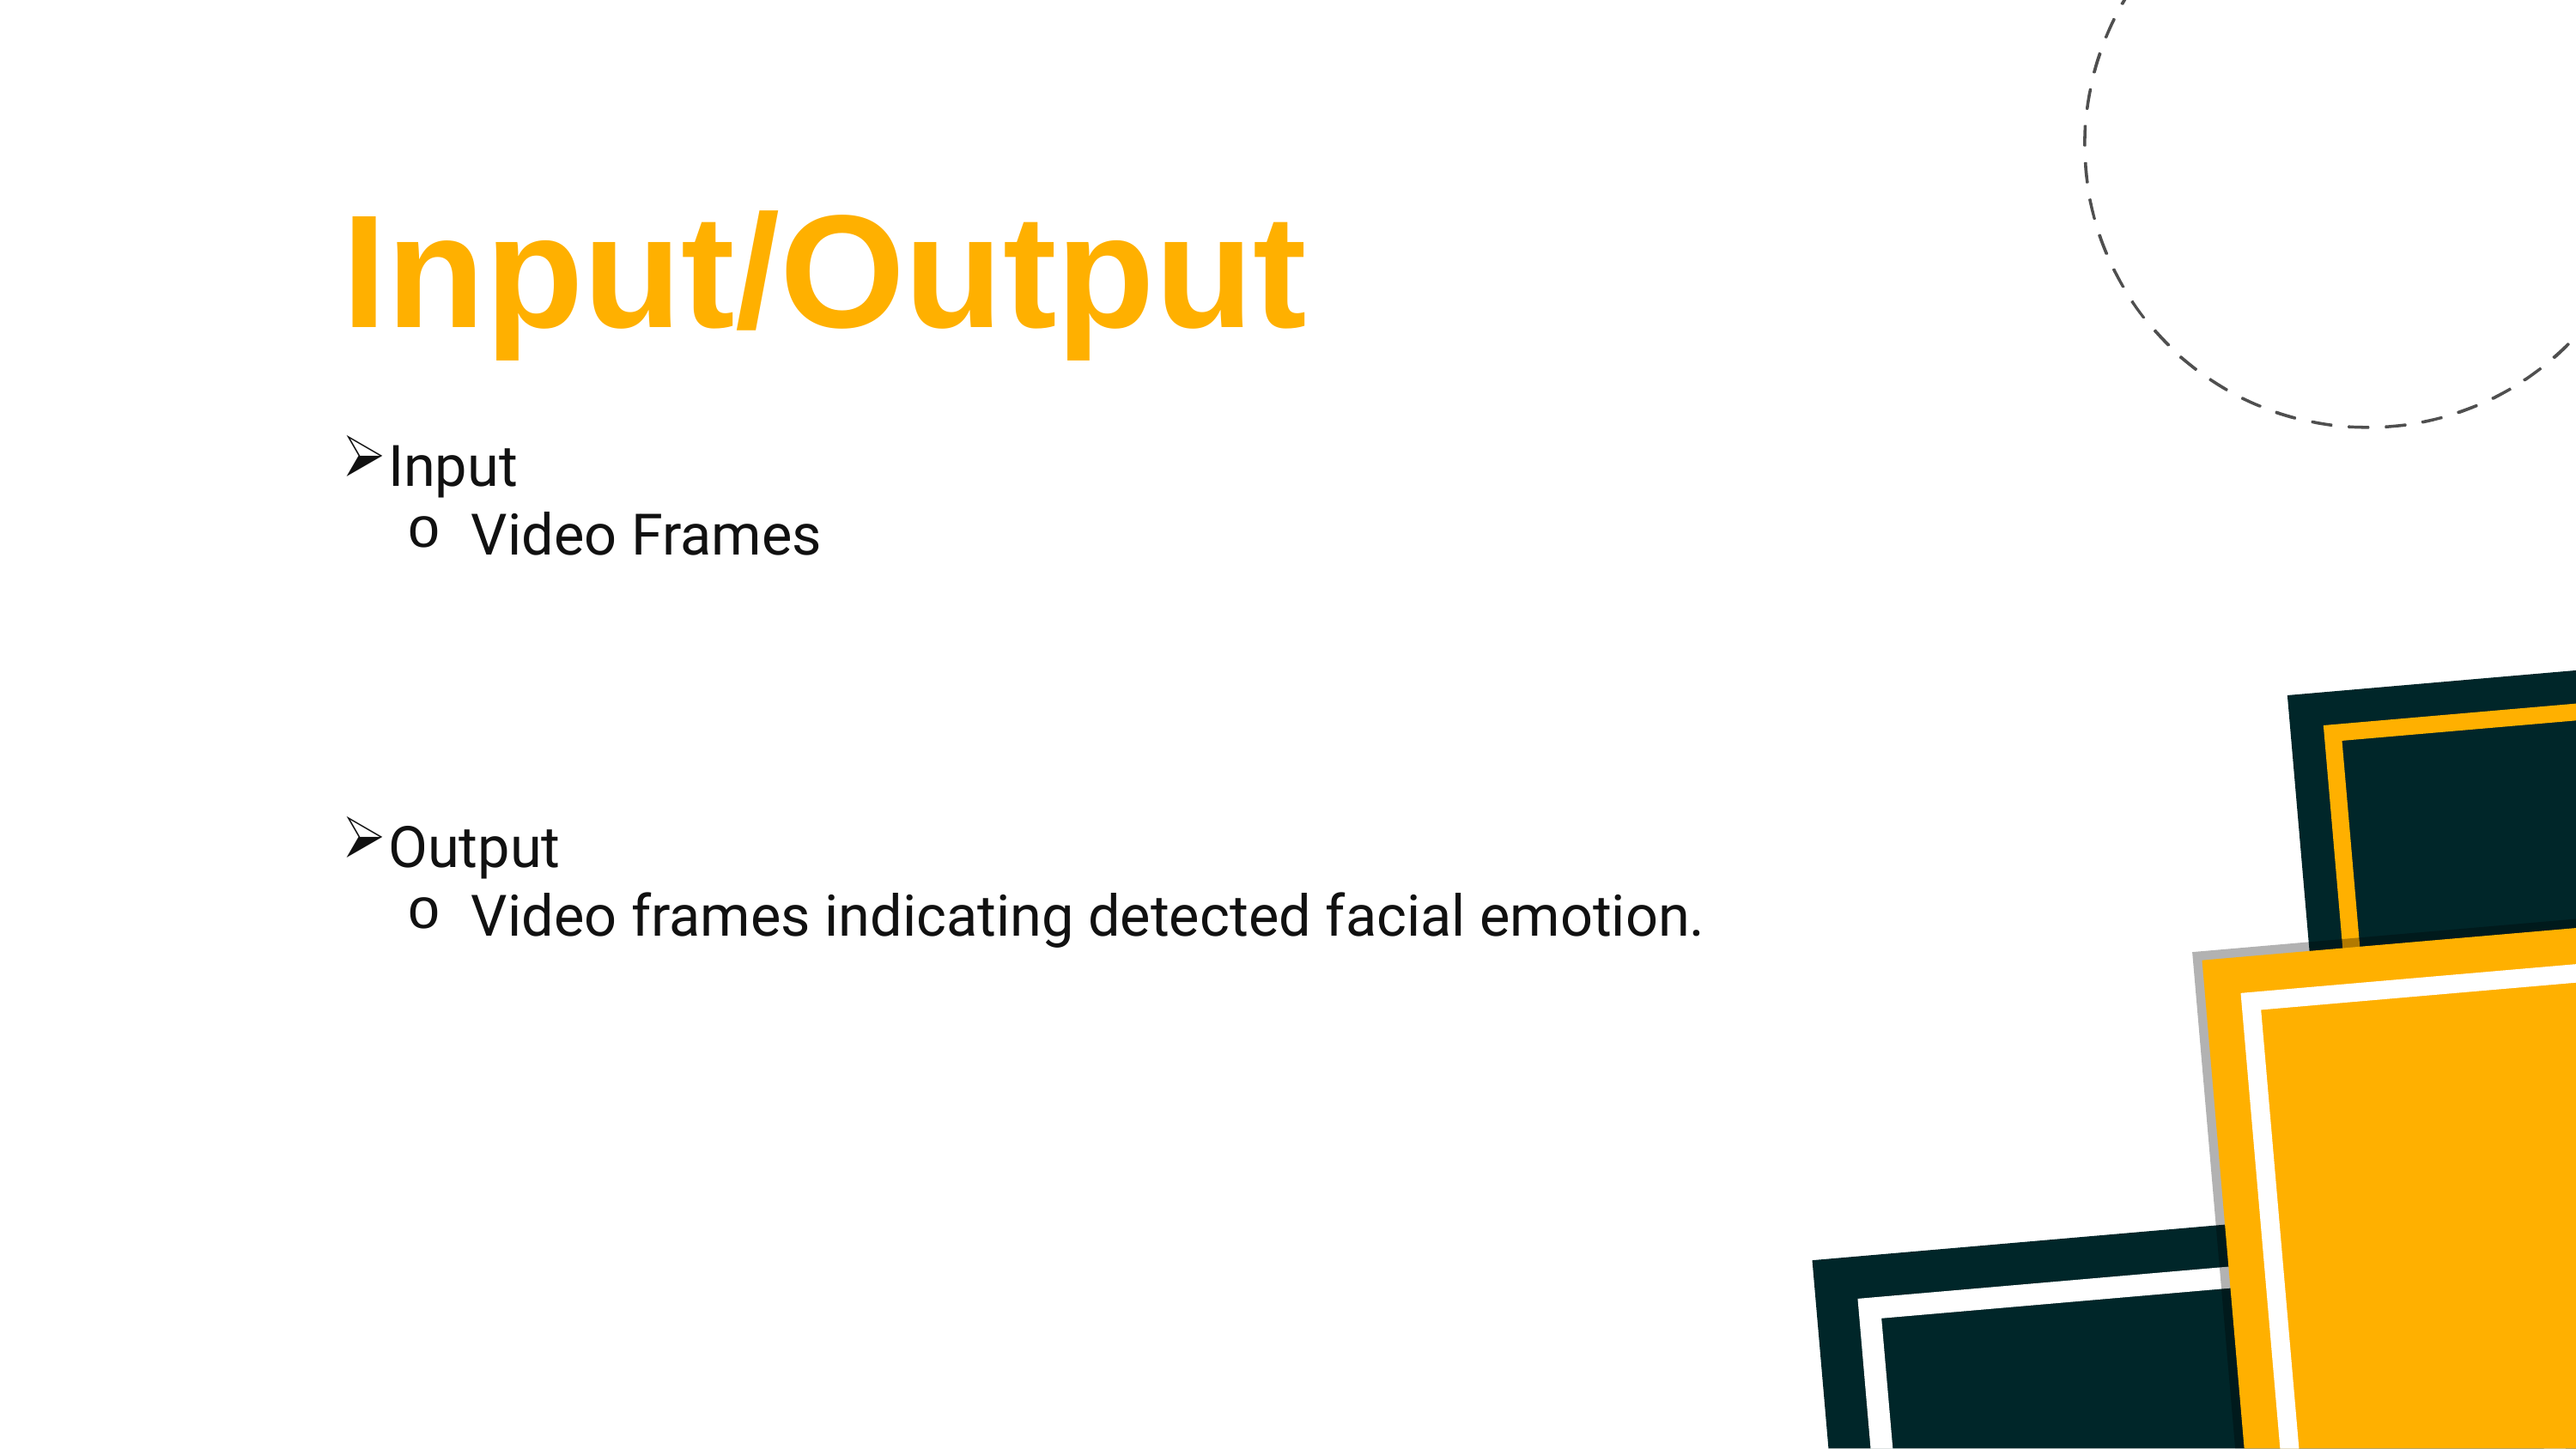

# Input/Output
Input
Video Frames

Output
Video frames indicating detected facial emotion.